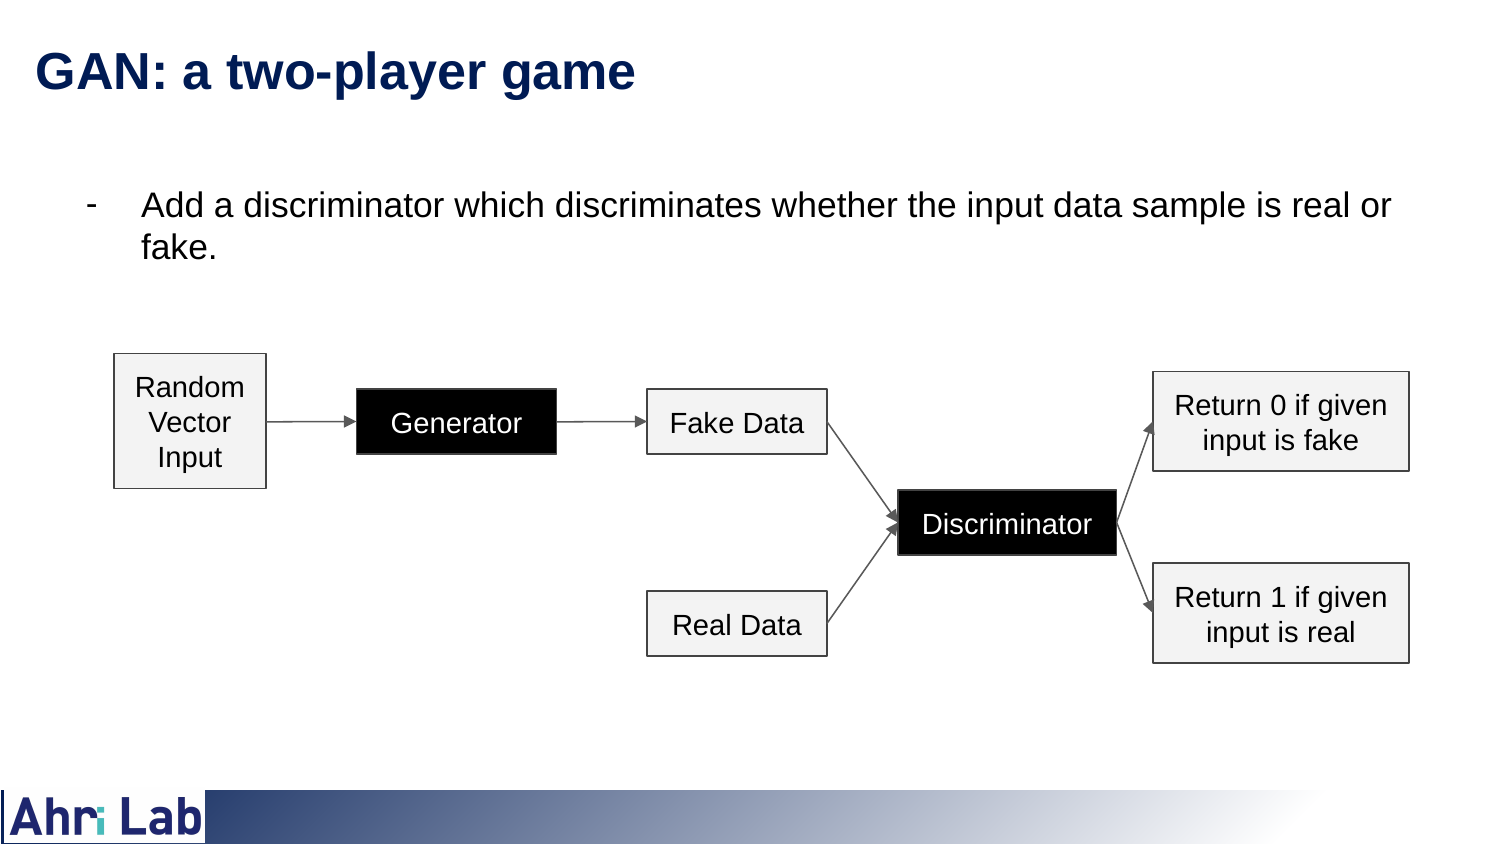

# GAN: a two-player game
Add a discriminator which discriminates whether the input data sample is real or fake.

Random Vector
Input
Return 0 if given input is fake
Generator
Fake Data
Discriminator
Return 1 if given input is real
Real Data